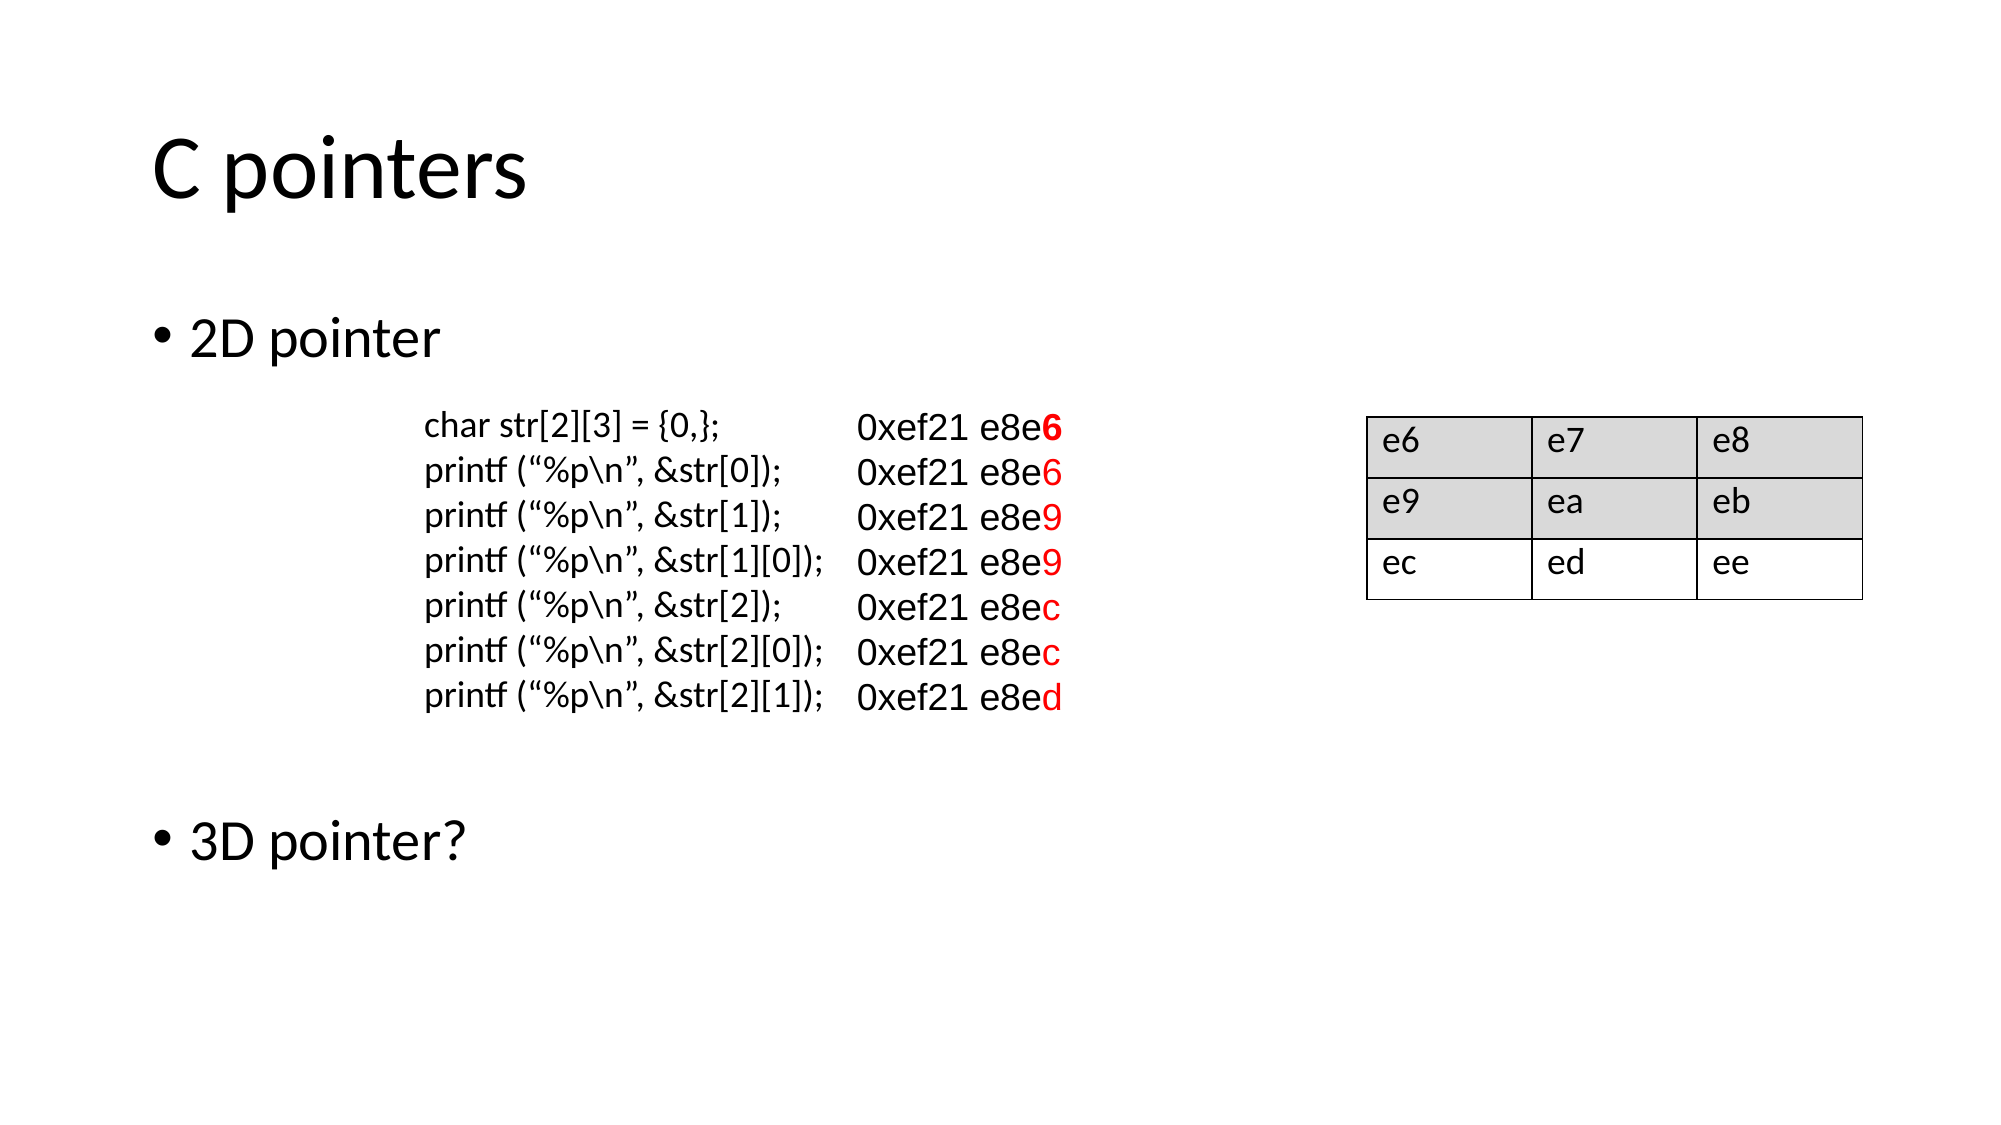

# C pointers
2D pointer

3D pointer?

char str[2][3] = {0,};
printf (“%p\n”, &str[0]);
printf (“%p\n”, &str[1]);
printf (“%p\n”, &str[1][0]);
printf (“%p\n”, &str[2]);
printf (“%p\n”, &str[2][0]);
printf (“%p\n”, &str[2][1]);

0xef21 e8e6
0xef21 e8e6
0xef21 e8e9
0xef21 e8e9
0xef21 e8ec
0xef21 e8ec
0xef21 e8ed
| e6 | e7 | e8 |
| --- | --- | --- |
| e9 | ea | eb |
| ec | ed | ee |